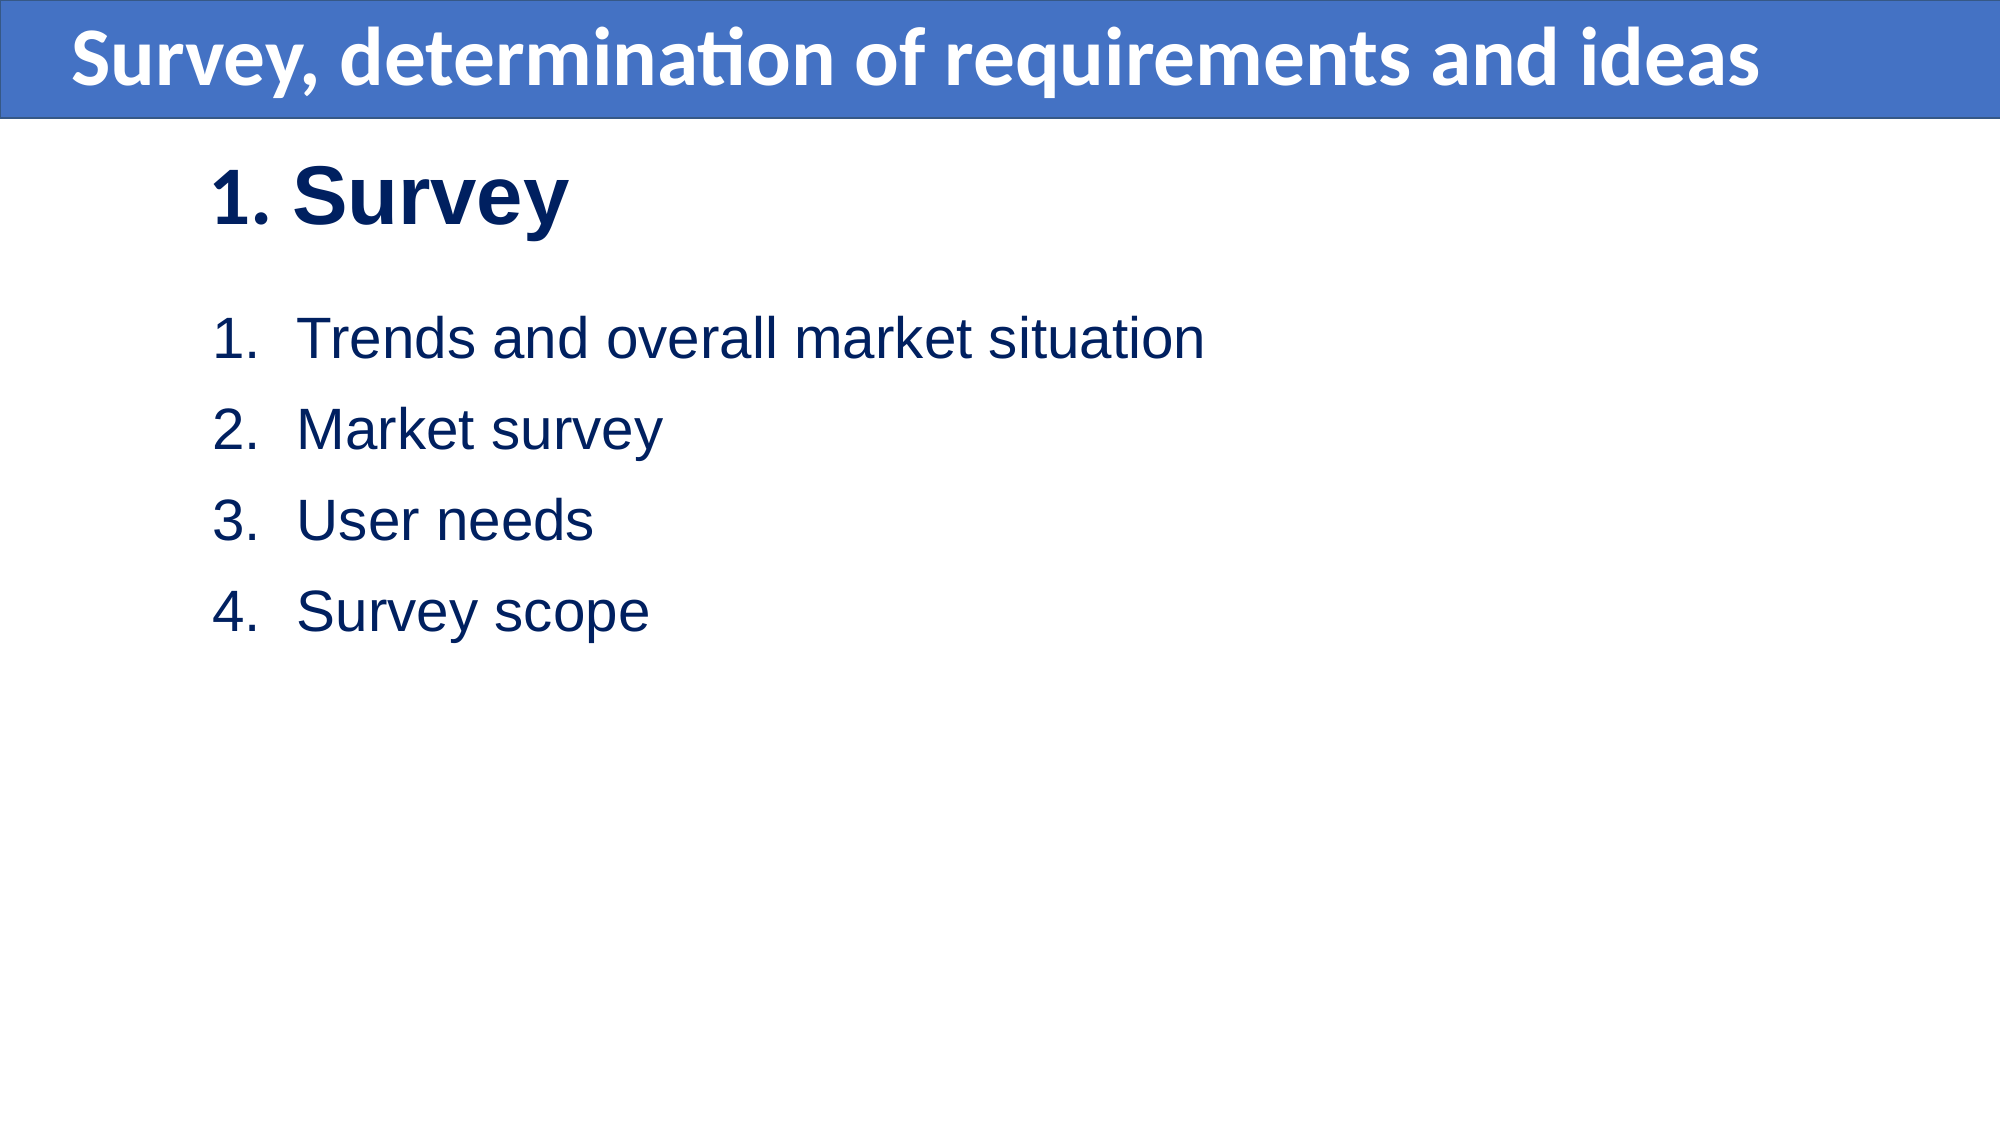

Survey, determination of requirements and ideas
# 1. Survey
Trends and overall market situation
Market survey
User needs
Survey scope